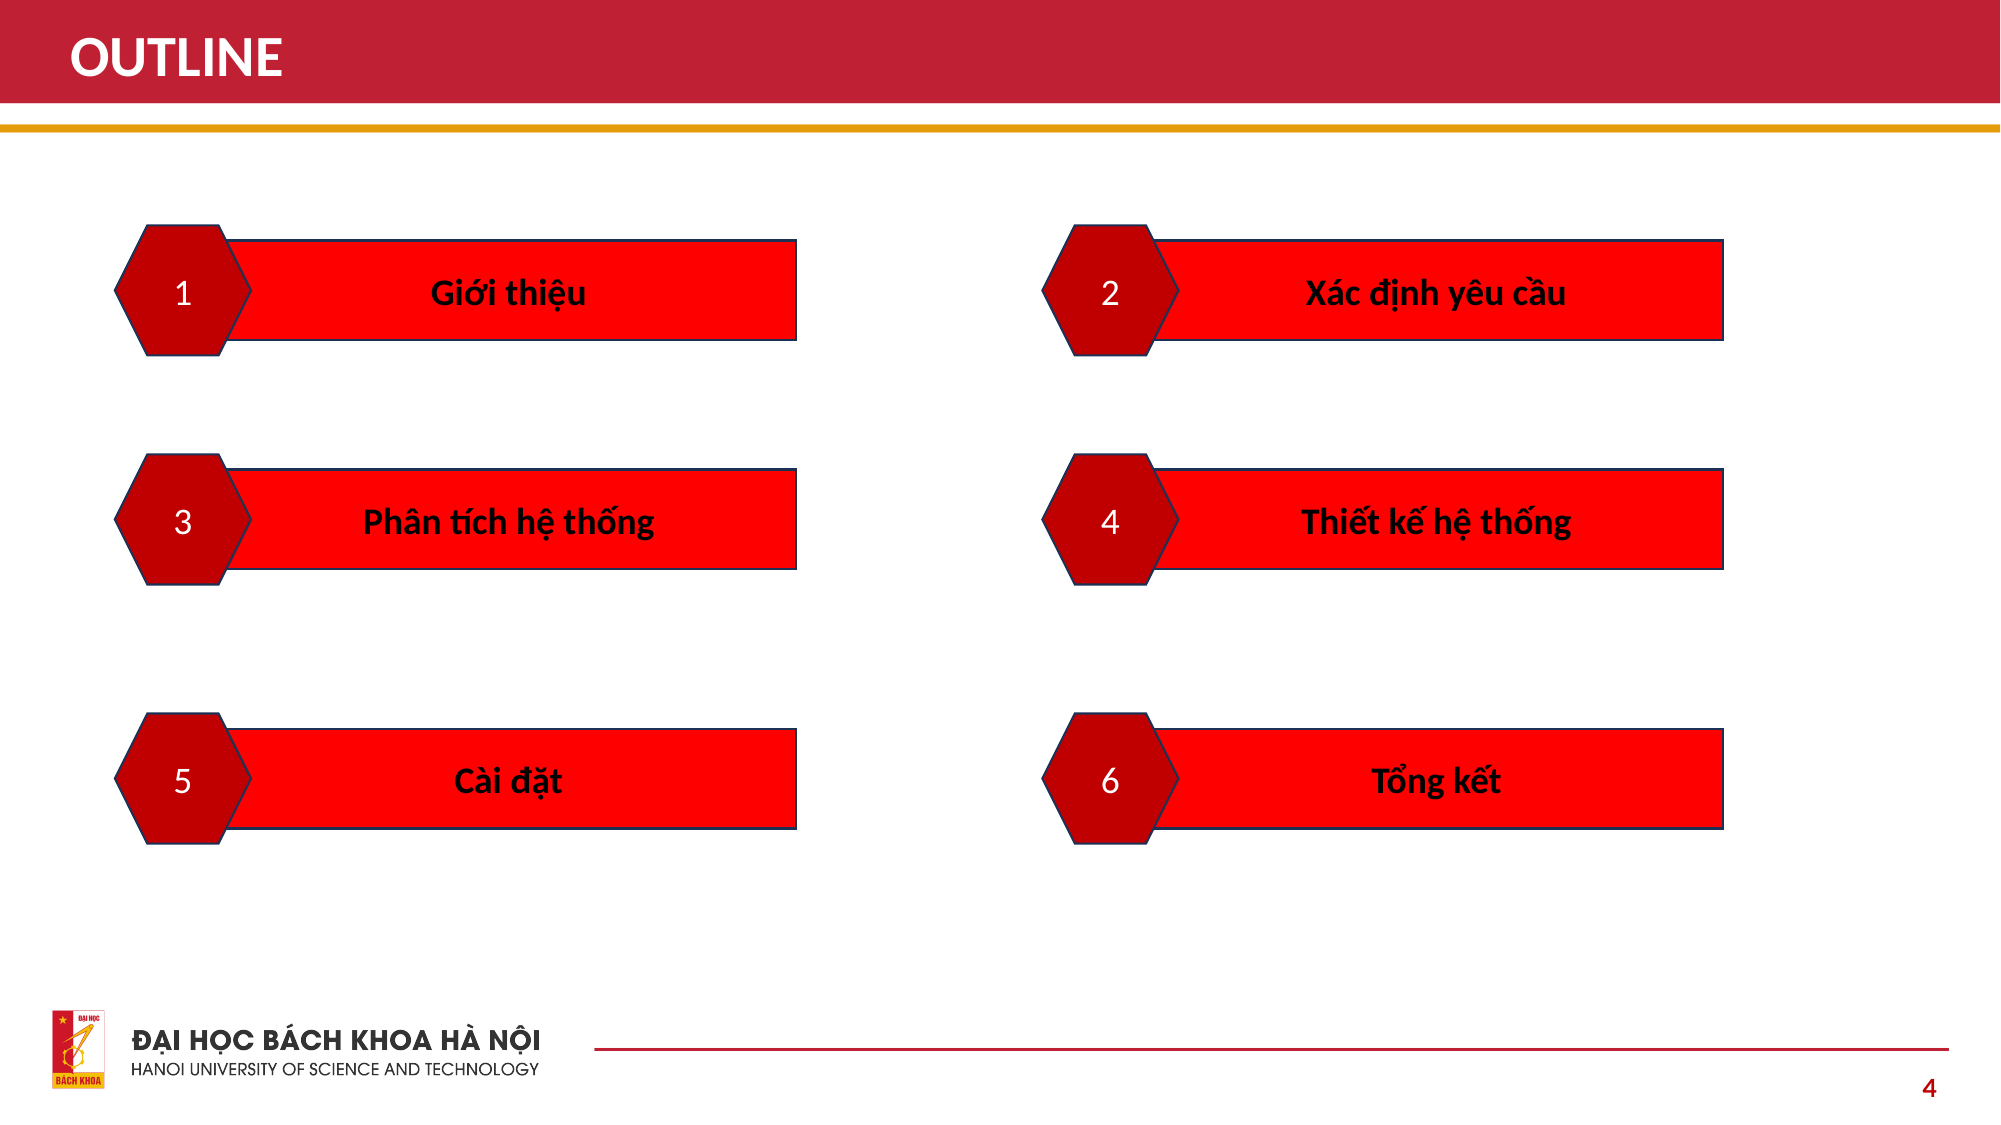

# OUTLINE
1
2
Giới thiệu
Xác định yêu cầu
3
4
Phân tích hệ thống
Thiết kế hệ thống
5
6
Cài đặt
Tổng kết
4